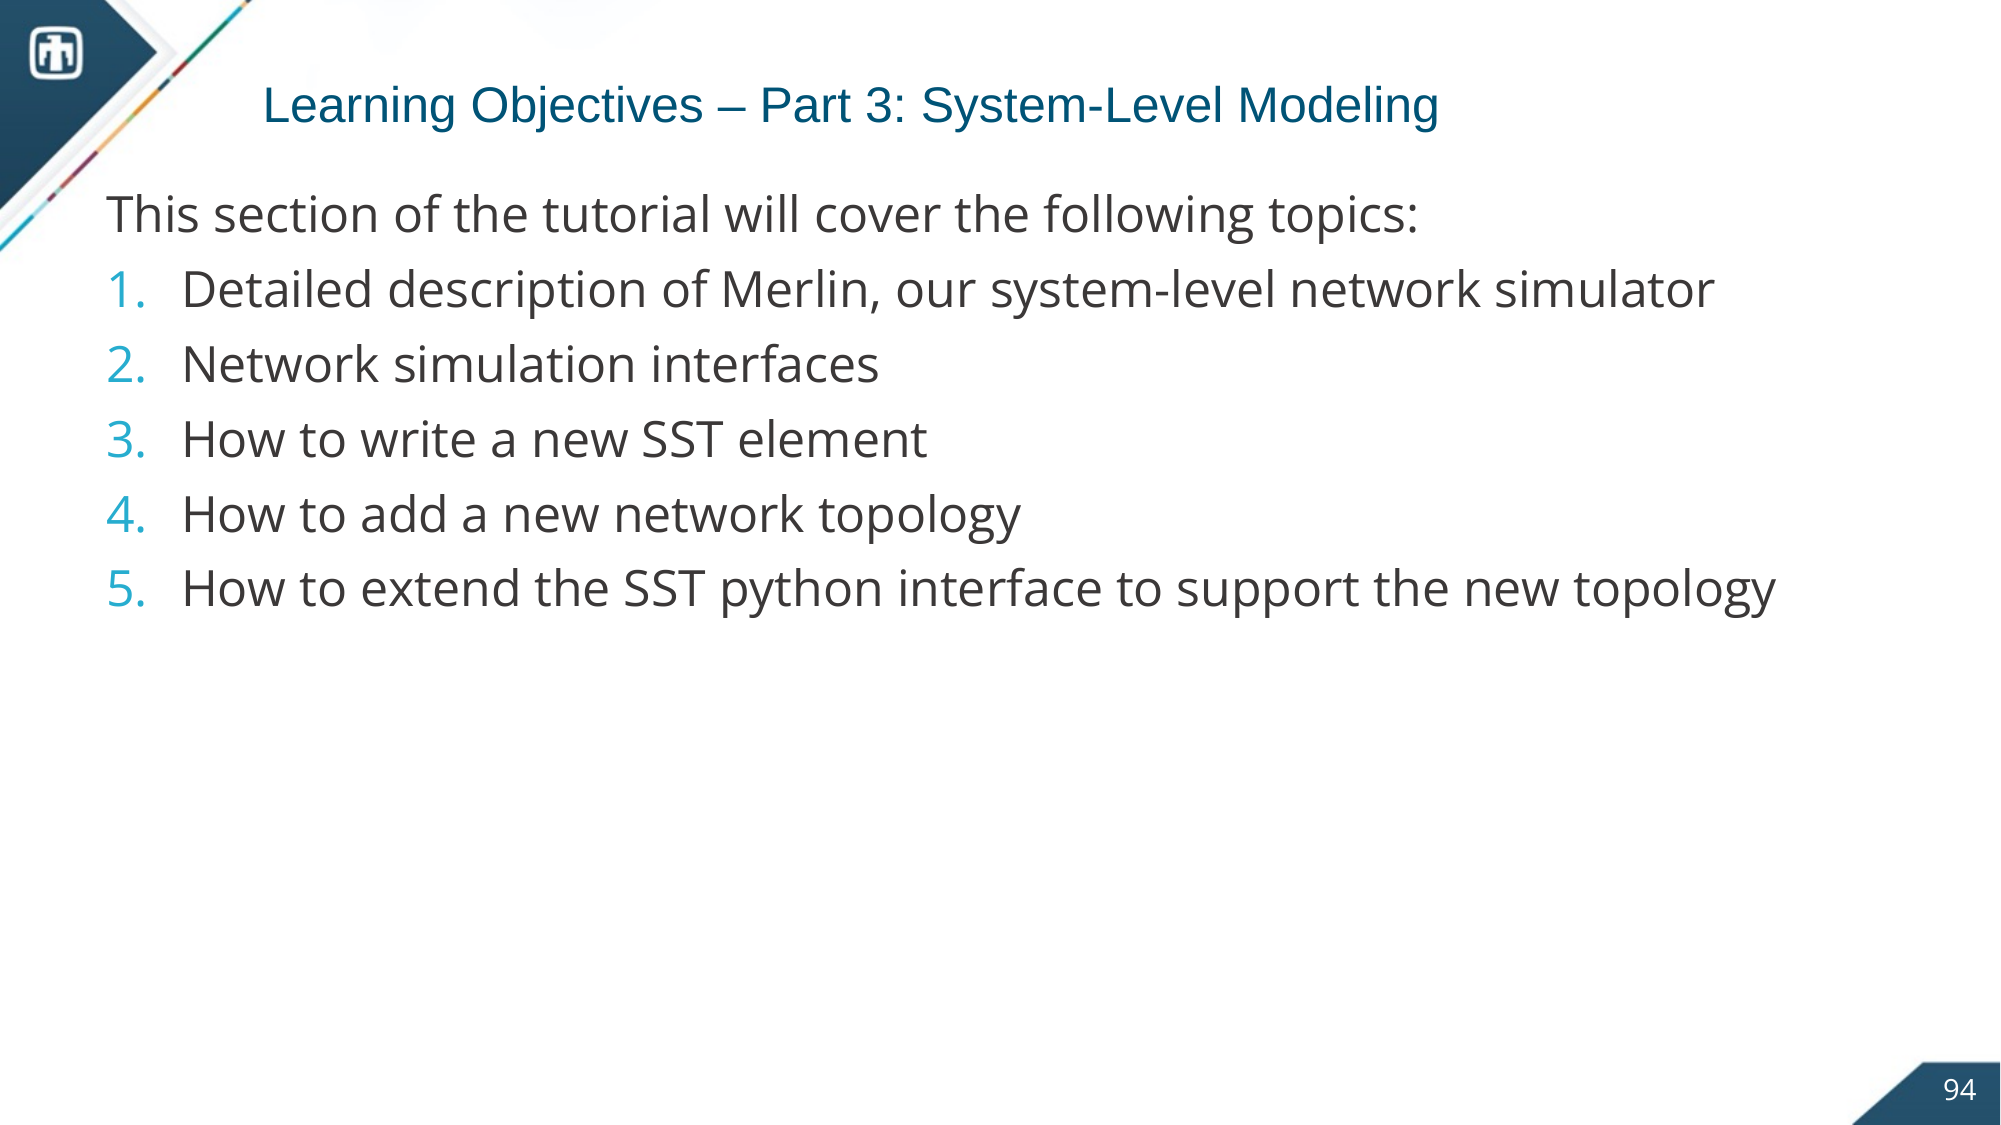

# Learning Objectives – Part 3: System-Level Modeling
This section of the tutorial will cover the following topics:
Detailed description of Merlin, our system-level network simulator
Network simulation interfaces
How to write a new SST element
How to add a new network topology
How to extend the SST python interface to support the new topology

94